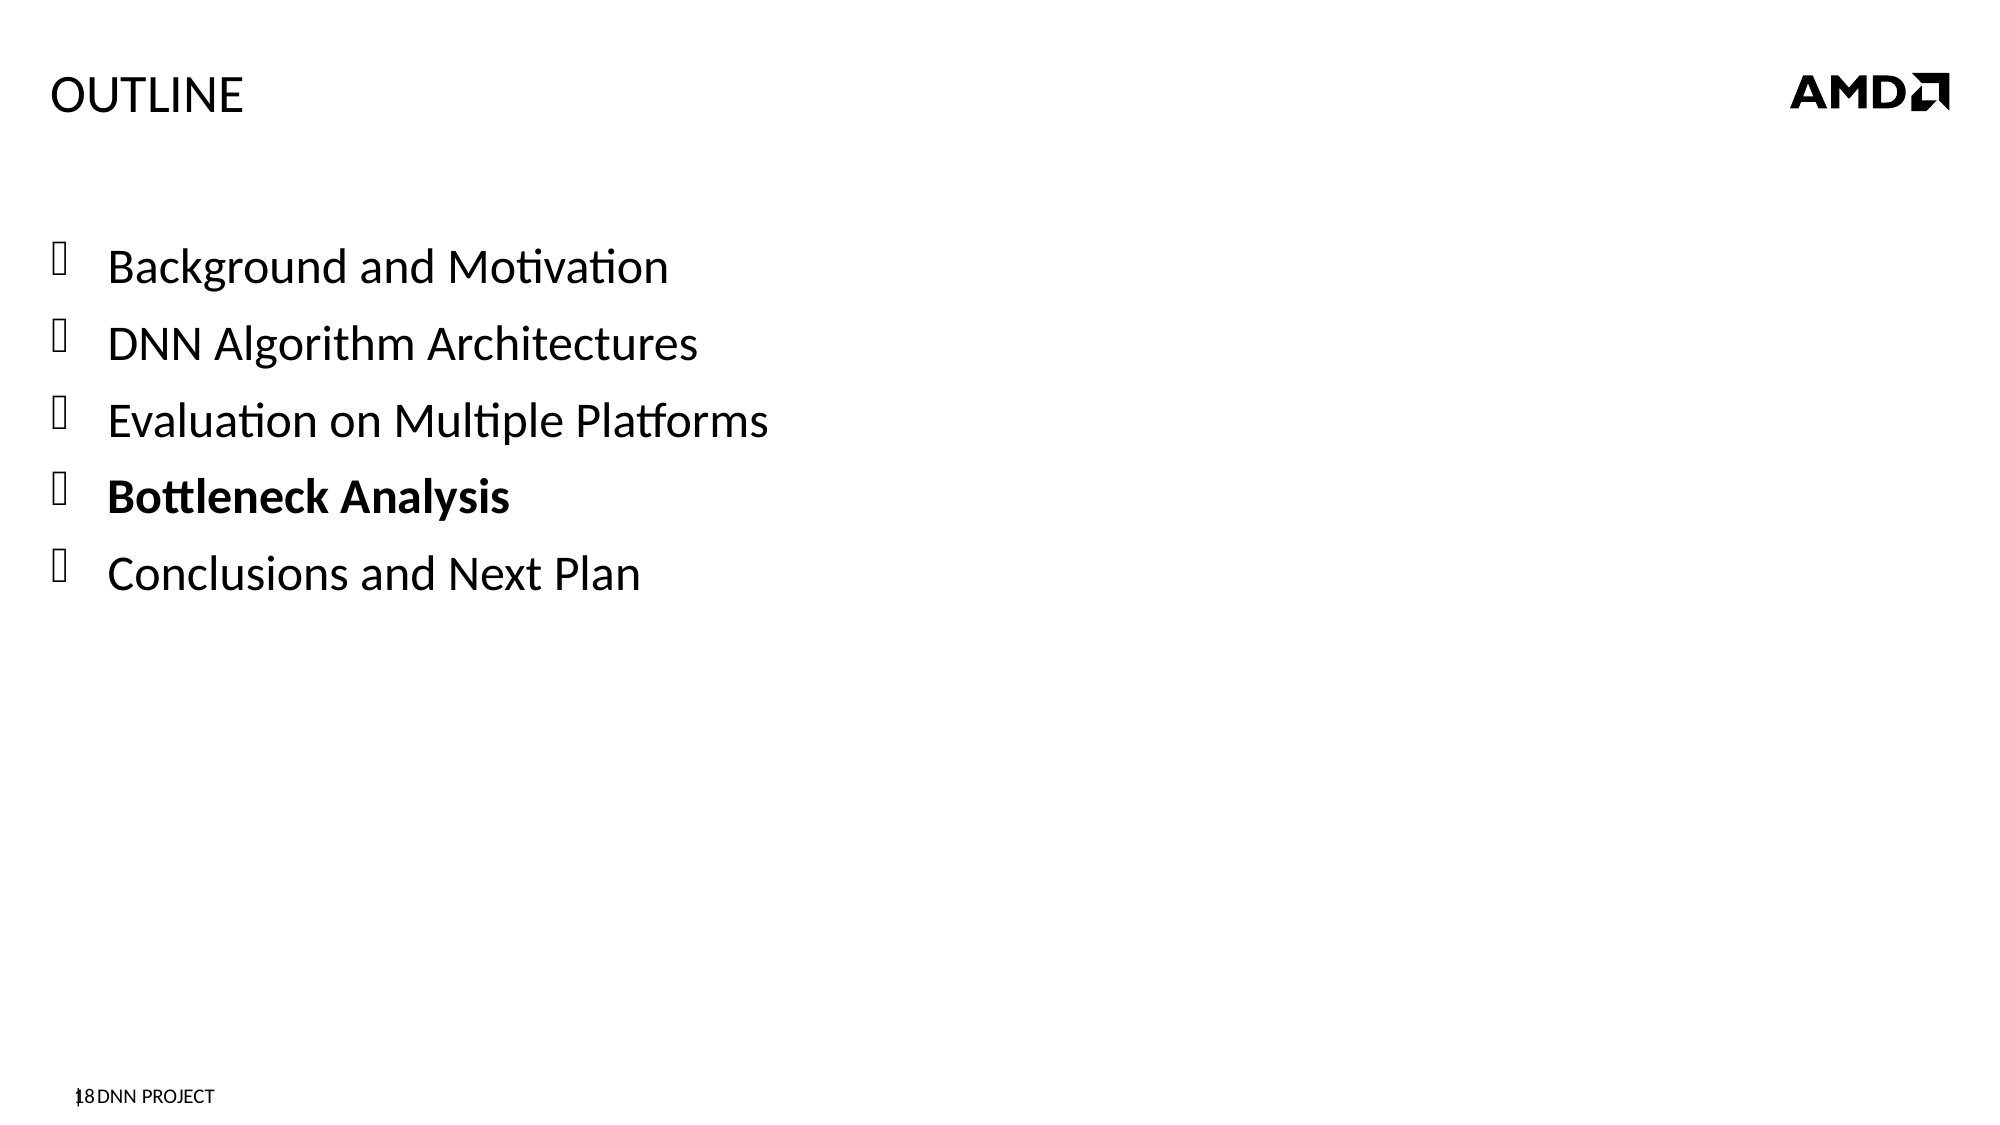

# Outline

Background and Motivation
DNN Algorithm Architectures
Evaluation on Multiple Platforms
Bottleneck Analysis
Conclusions and Next Plan